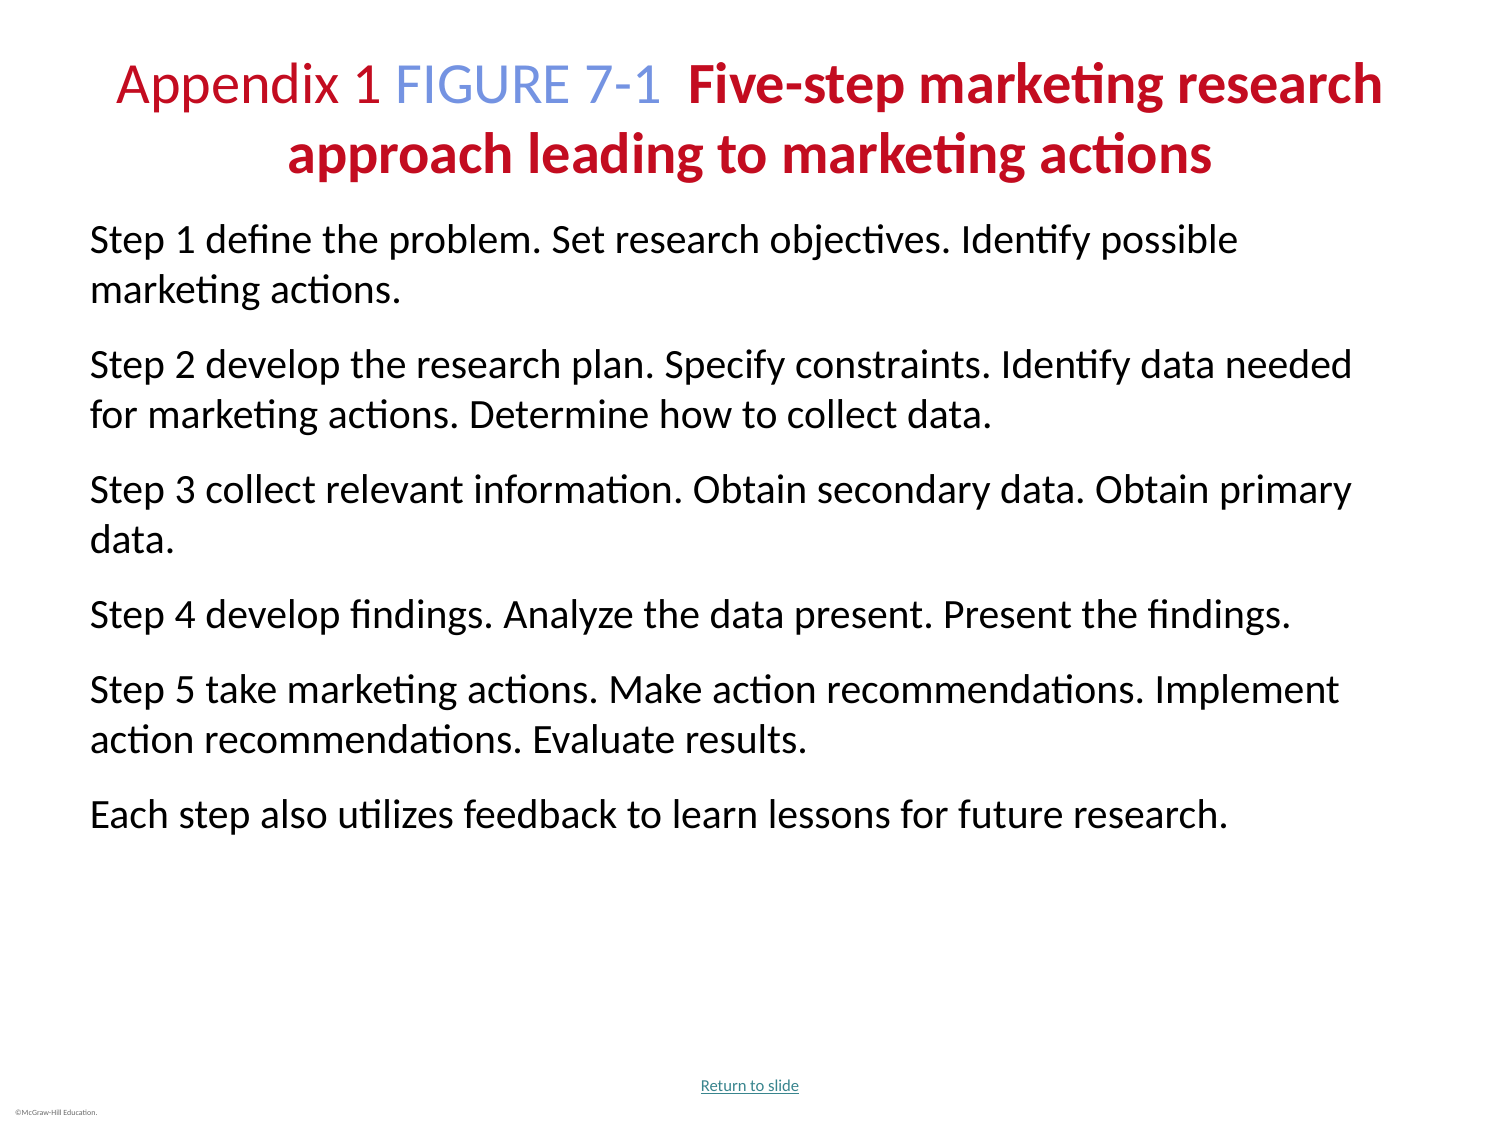

# Appendix 1 FIGURE 7-1  Five-step marketing research approach leading to marketing actions
Step 1 define the problem. Set research objectives. Identify possible marketing actions.
Step 2 develop the research plan. Specify constraints. Identify data needed for marketing actions. Determine how to collect data.
Step 3 collect relevant information. Obtain secondary data. Obtain primary data.
Step 4 develop findings. Analyze the data present. Present the findings.
Step 5 take marketing actions. Make action recommendations. Implement action recommendations. Evaluate results.
Each step also utilizes feedback to learn lessons for future research.
Return to slide